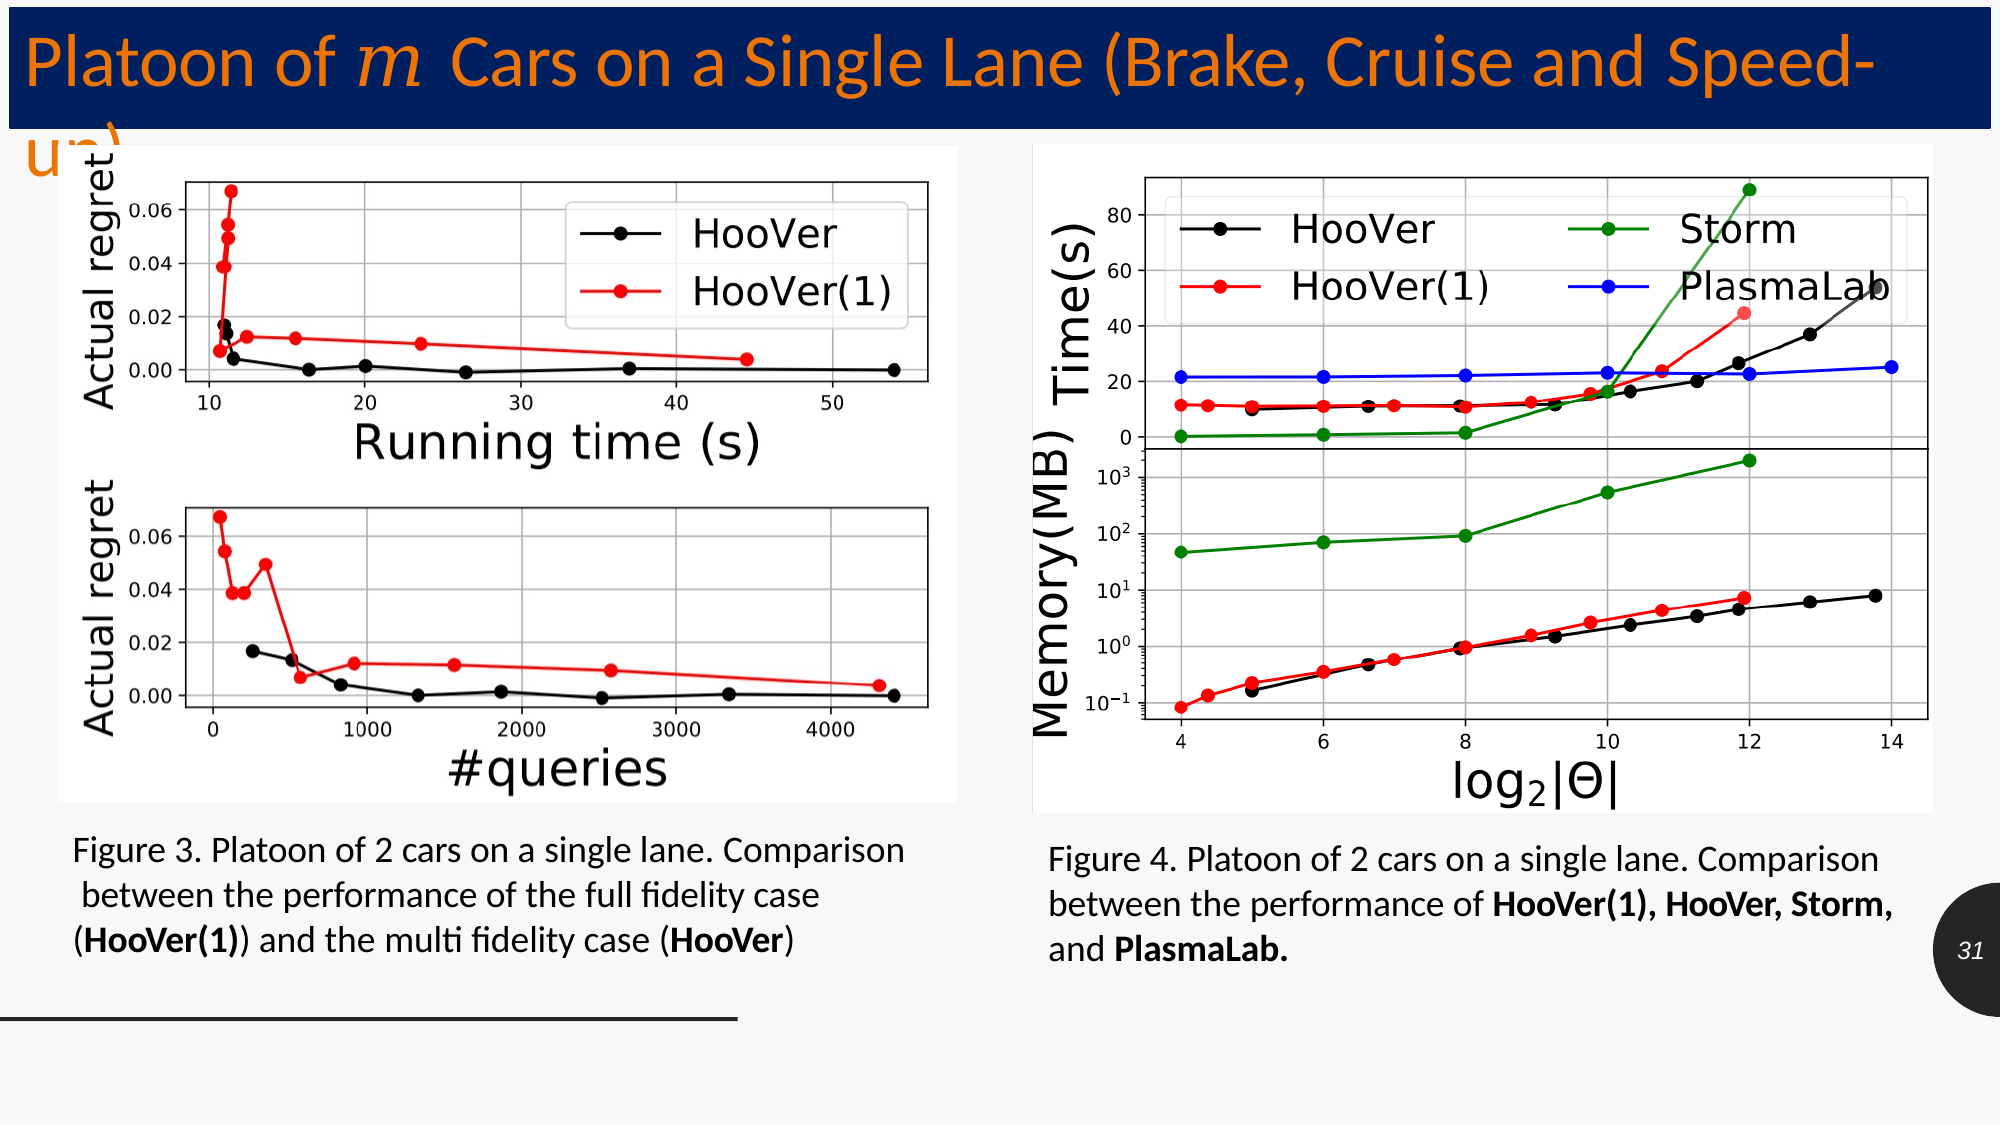

# Platoon of 𝑚 Cars on a Single Lane (Brake, Cruise and Speed-up)

Figure 3. Platoon of 2 cars on a single lane. Comparison  between the performance of the full fidelity case  (HooVer(1)) and the multi fidelity case (HooVer)
Figure 4. Platoon of 2 cars on a single lane. Comparison  between the performance of HooVer(1), HooVer, Storm,  and PlasmaLab.
31